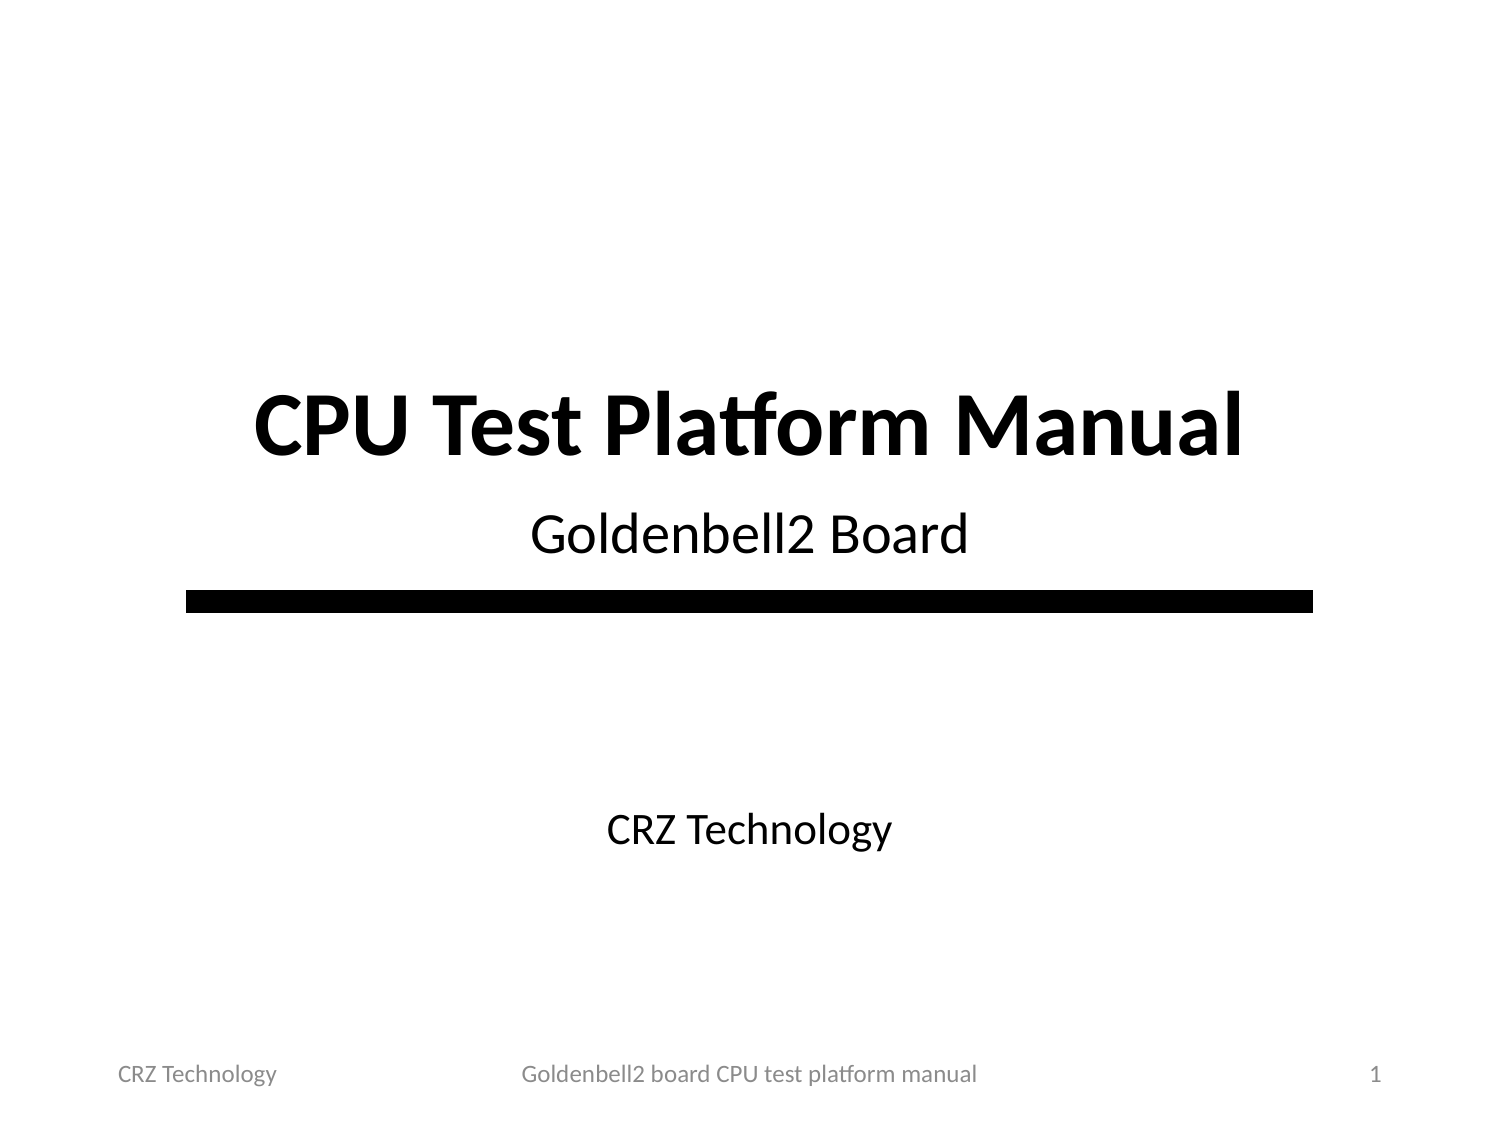

# CPU Test Platform Manual Goldenbell2 Board

CRZ Technology

CRZ Technology
Goldenbell2 board CPU test platform manual
1